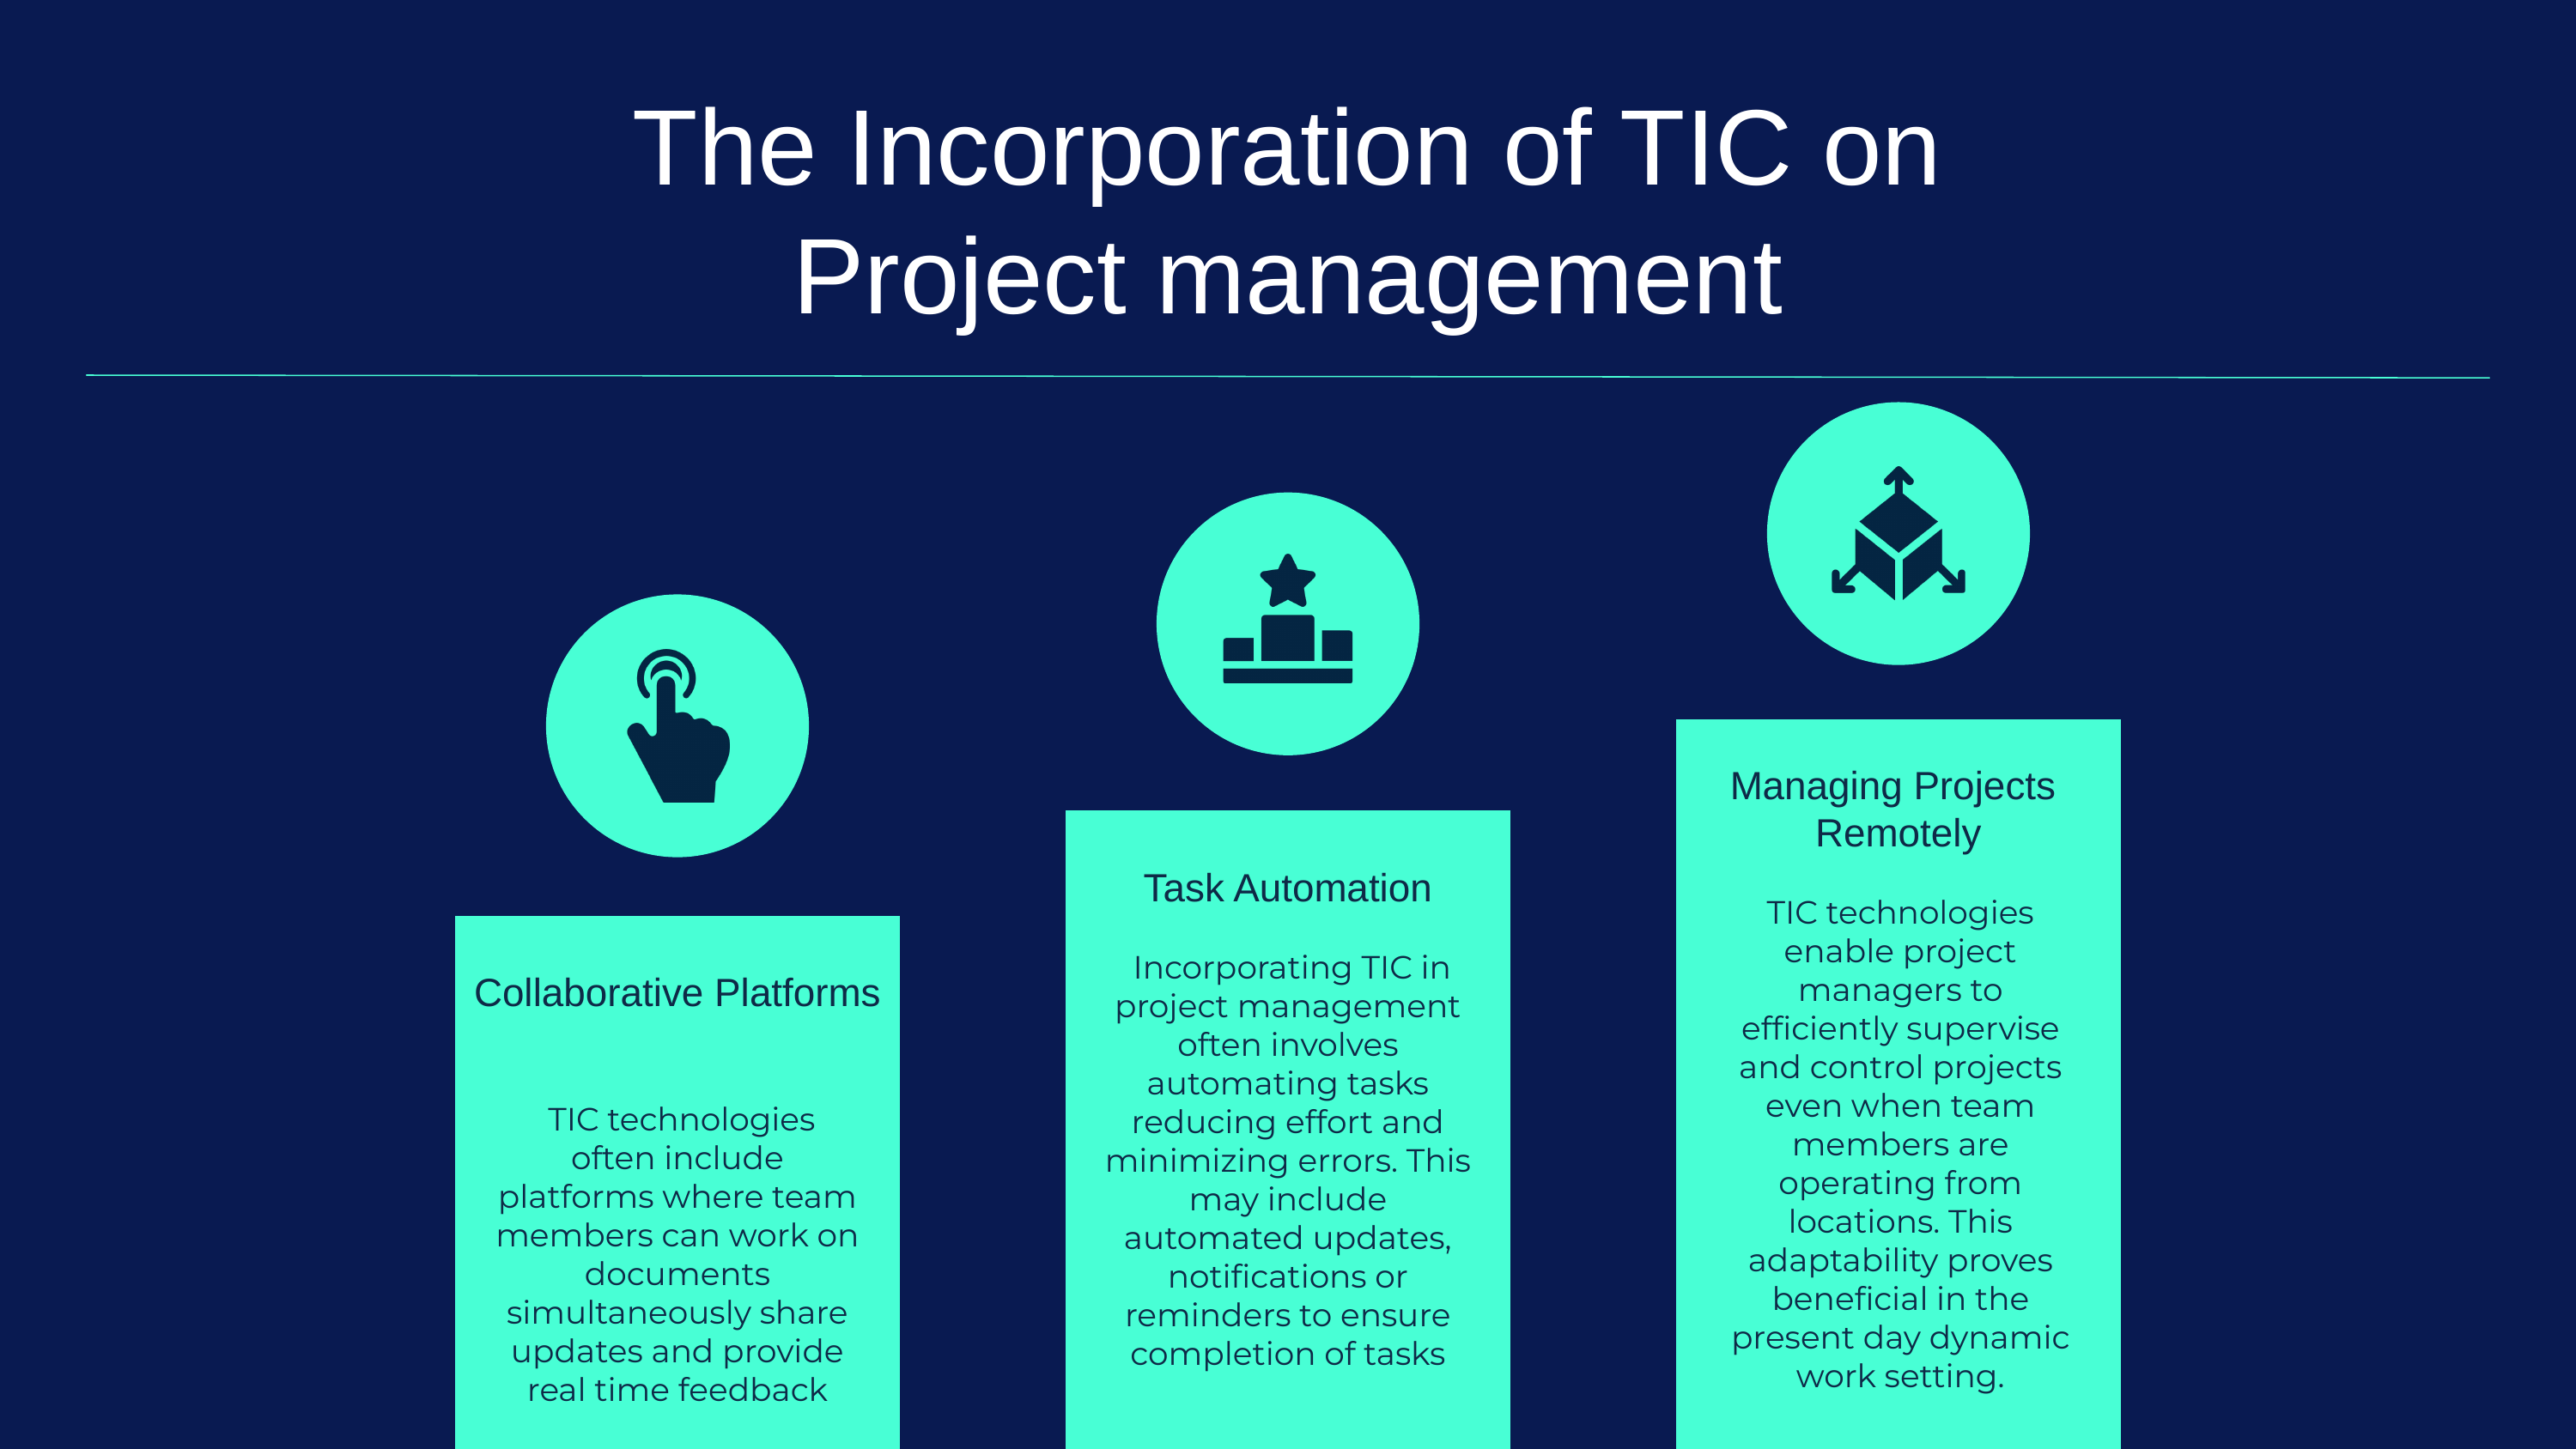

The Incorporation of TIC on
Project management

Managing Projects
Remotely

Task Automation
TIC technologies enable project managers to efficiently supervise and control projects even when team members are operating from locations. This adaptability proves beneficial in the present day dynamic work setting.

 Incorporating TIC in project management often involves automating tasks reducing effort and minimizing errors. This may include automated updates, notifications or reminders to ensure completion of tasks
Collaborative Platforms
 TIC technologies often include platforms where team members can work on documents simultaneously share updates and provide real time feedback